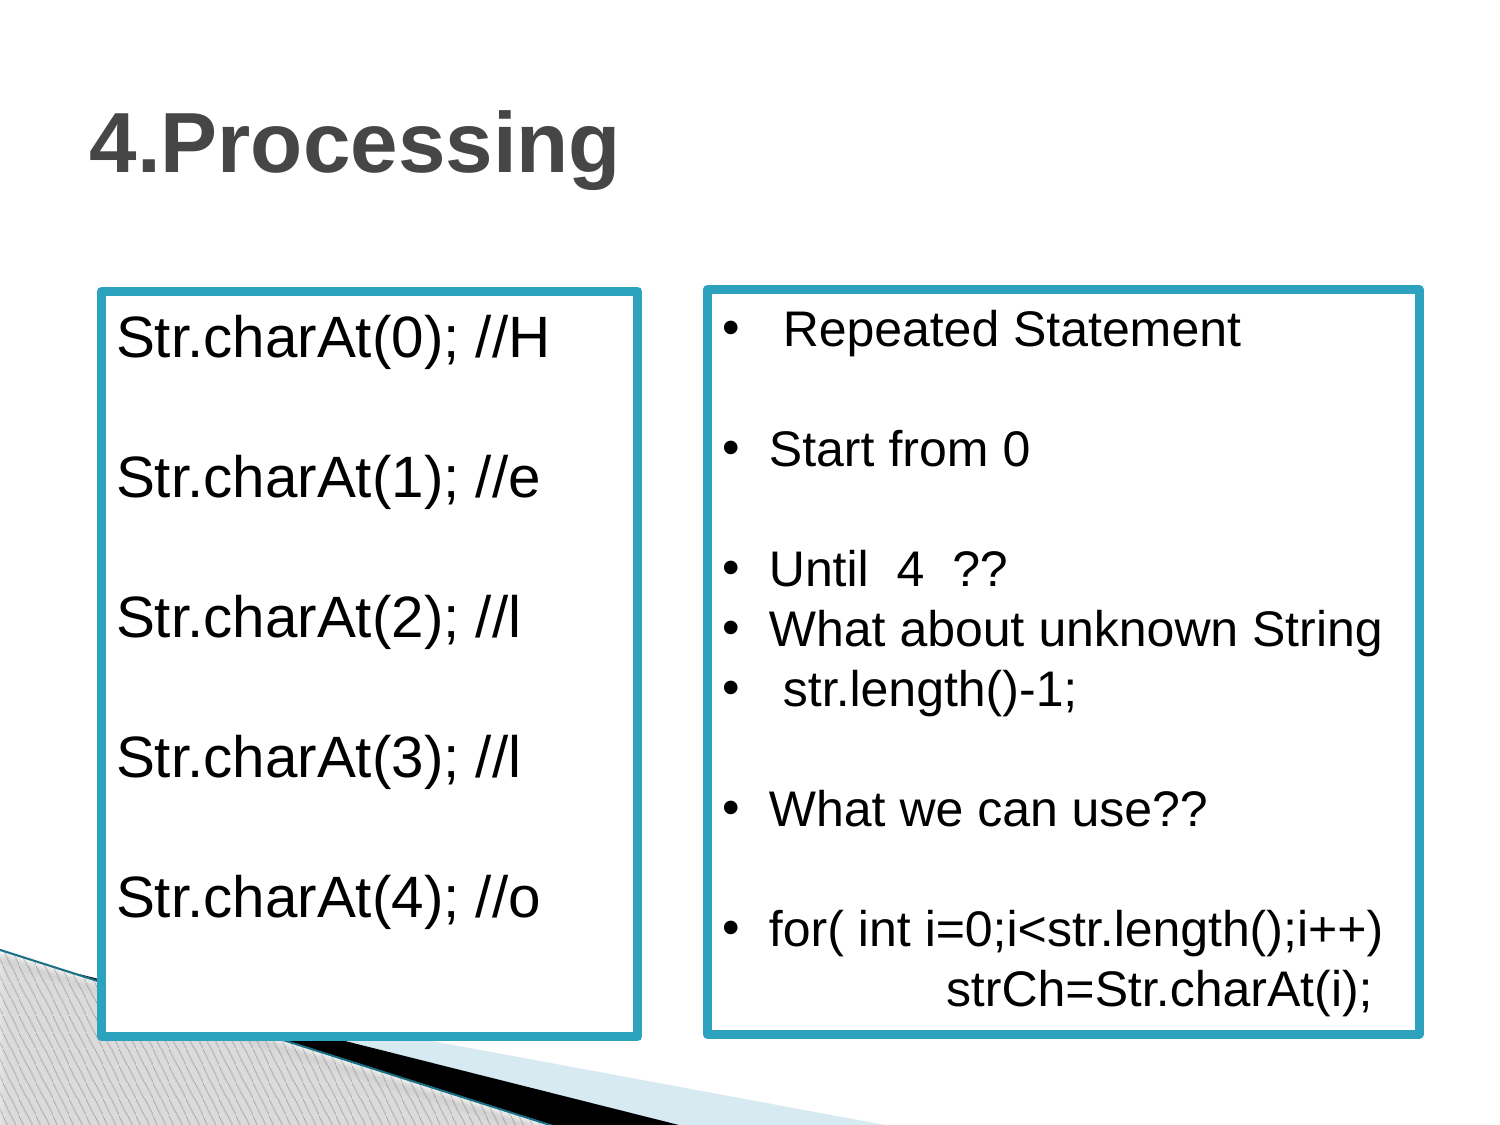

# 4.Processing
 Repeated Statement

Start from 0

Until  4  ??
What about unknown String
 str.length()-1;

What we can use??

for( int i=0;i<str.length();i++)
                strCh=Str.charAt(i);
Str.charAt(0); //H

Str.charAt(1); //e

Str.charAt(2); //l

Str.charAt(3); //l

Str.charAt(4); //o